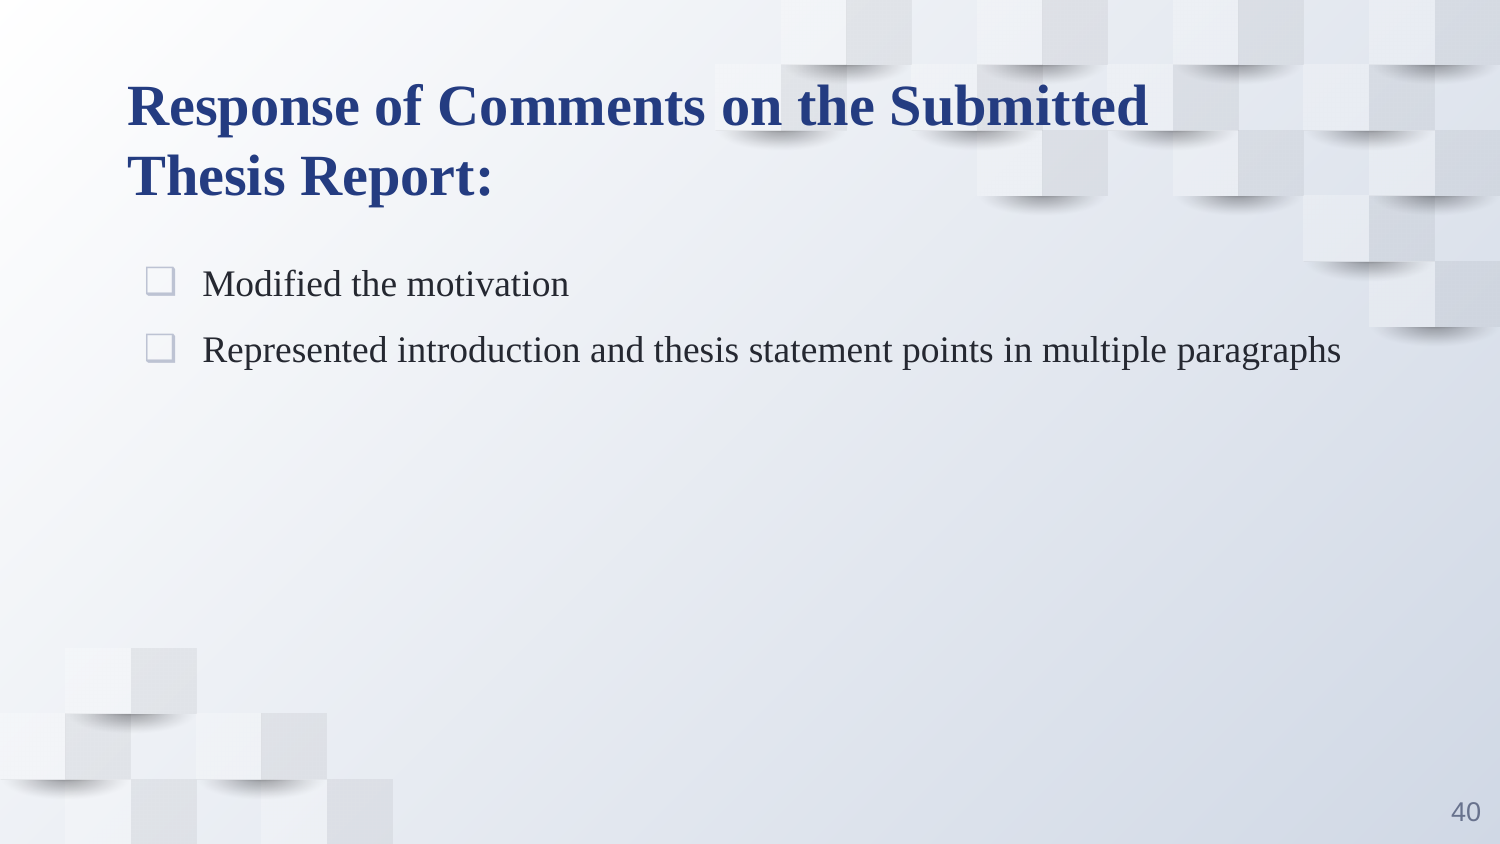

# Response of Comments on the Submitted Thesis Report:
Modified the motivation
Represented introduction and thesis statement points in multiple paragraphs
40